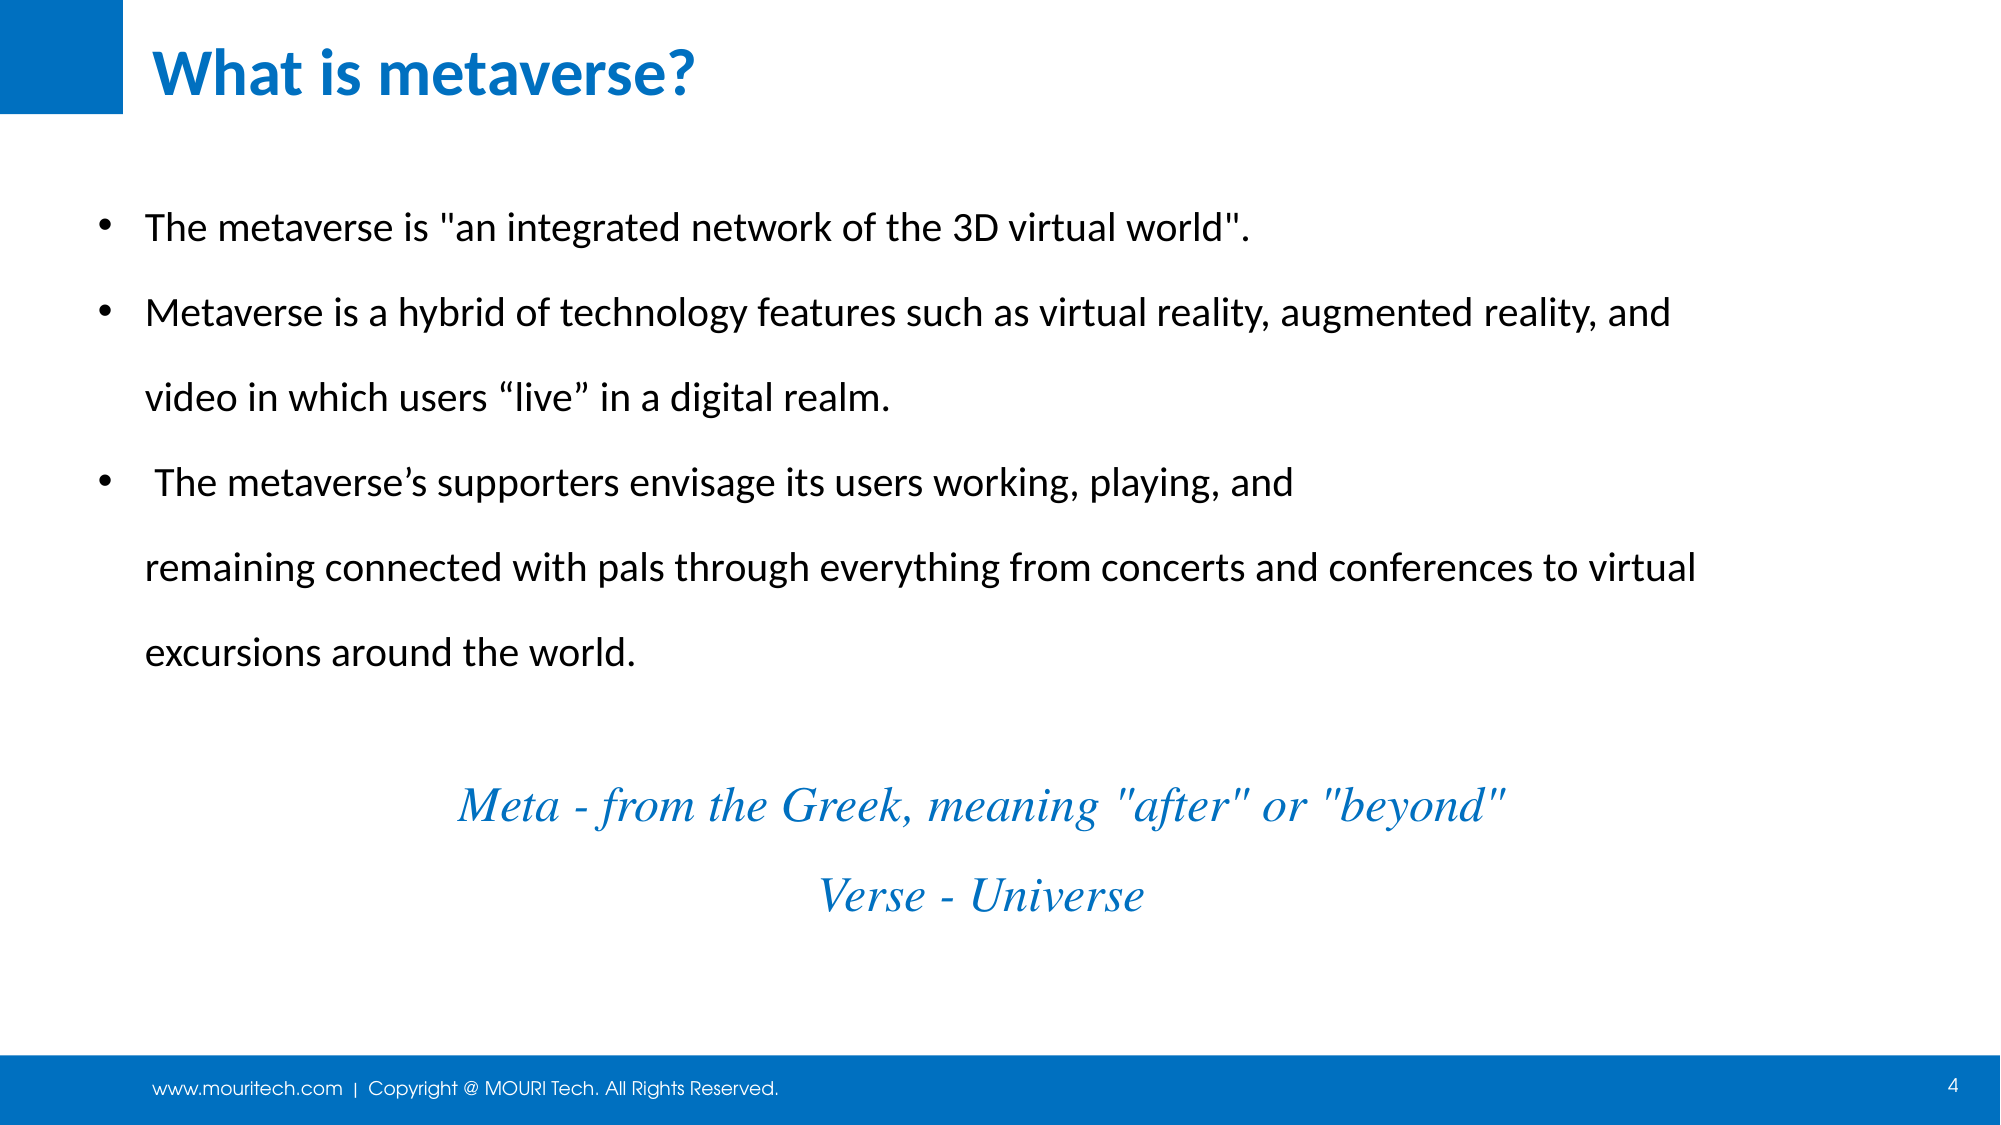

# What is metaverse?
The metaverse is "an integrated network of the 3D virtual world".
Metaverse is a hybrid of technology features such as virtual reality, augmented reality, and video in which users “live” in a digital realm.
 The metaverse’s supporters envisage its users working, playing, and remaining connected with pals through everything from concerts and conferences to virtual excursions around the world.

Meta - from the Greek, meaning "after" or "beyond"
Verse - Universe